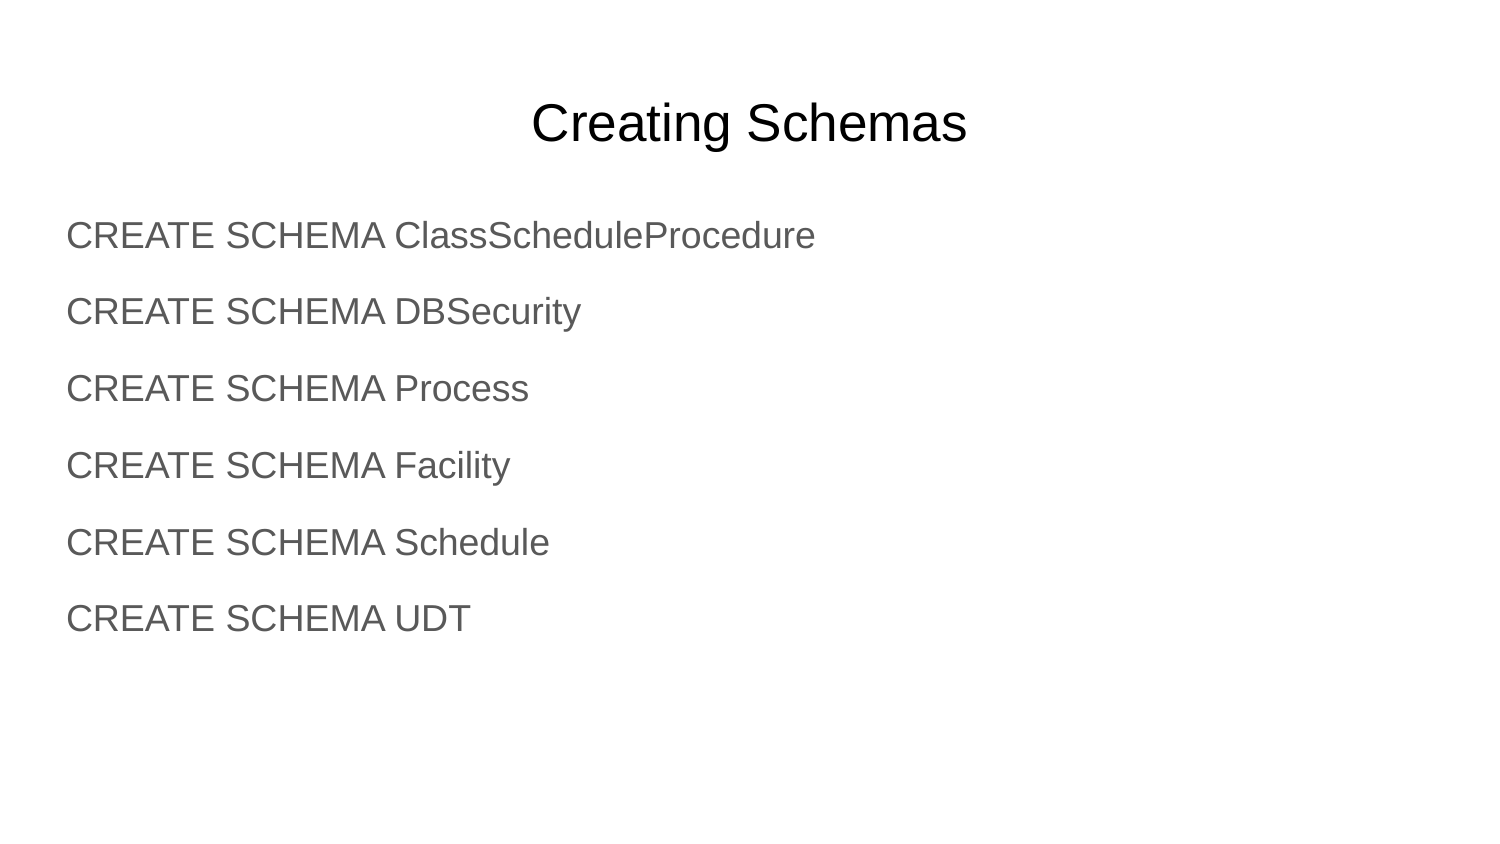

# Creating Schemas
CREATE SCHEMA ClassScheduleProcedure
CREATE SCHEMA DBSecurity
CREATE SCHEMA Process
CREATE SCHEMA Facility
CREATE SCHEMA Schedule
CREATE SCHEMA UDT